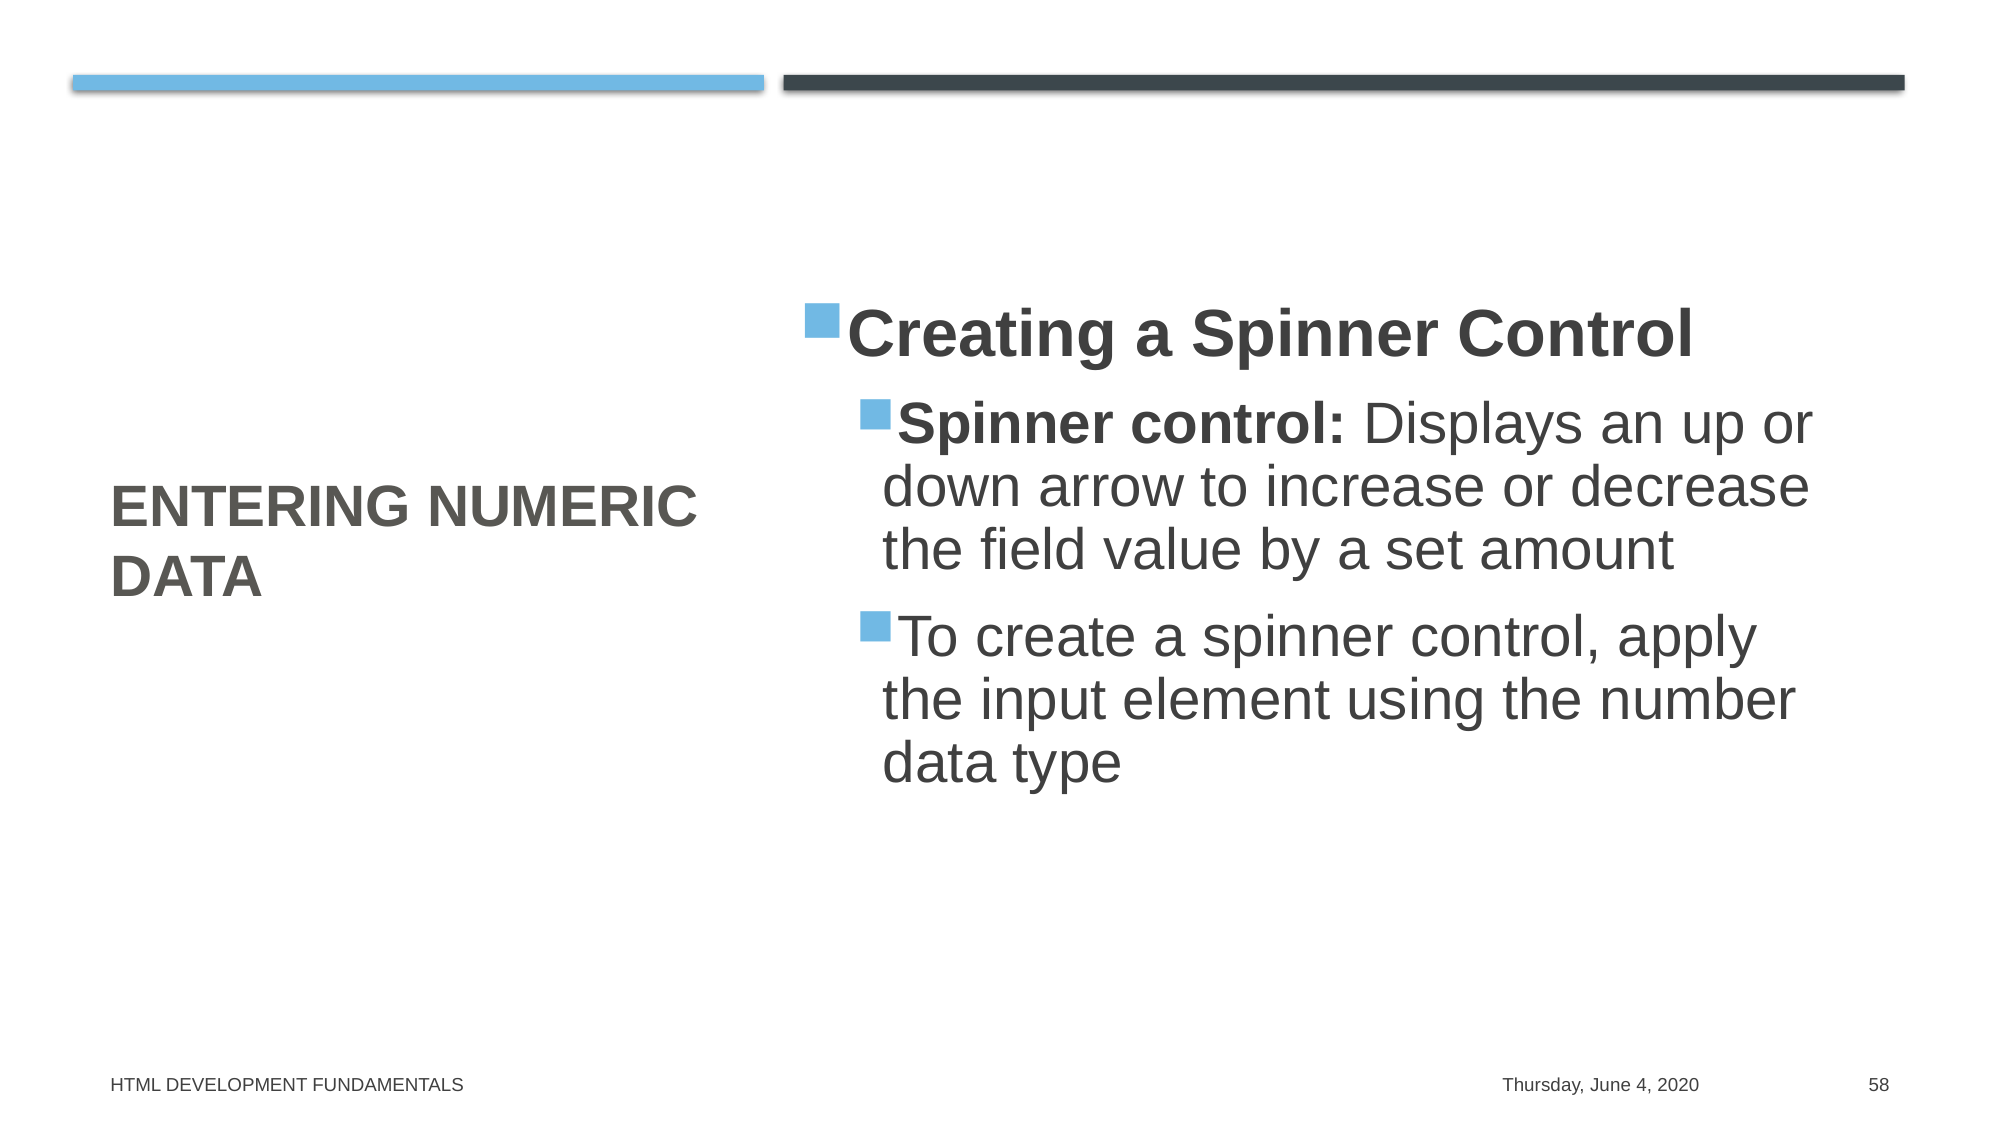

# Entering Numeric Data
Creating a Spinner Control
Spinner control: Displays an up or down arrow to increase or decrease the field value by a set amount
To create a spinner control, apply the input element using the number data type
HTML Development Fundamentals
Thursday, June 4, 2020
58